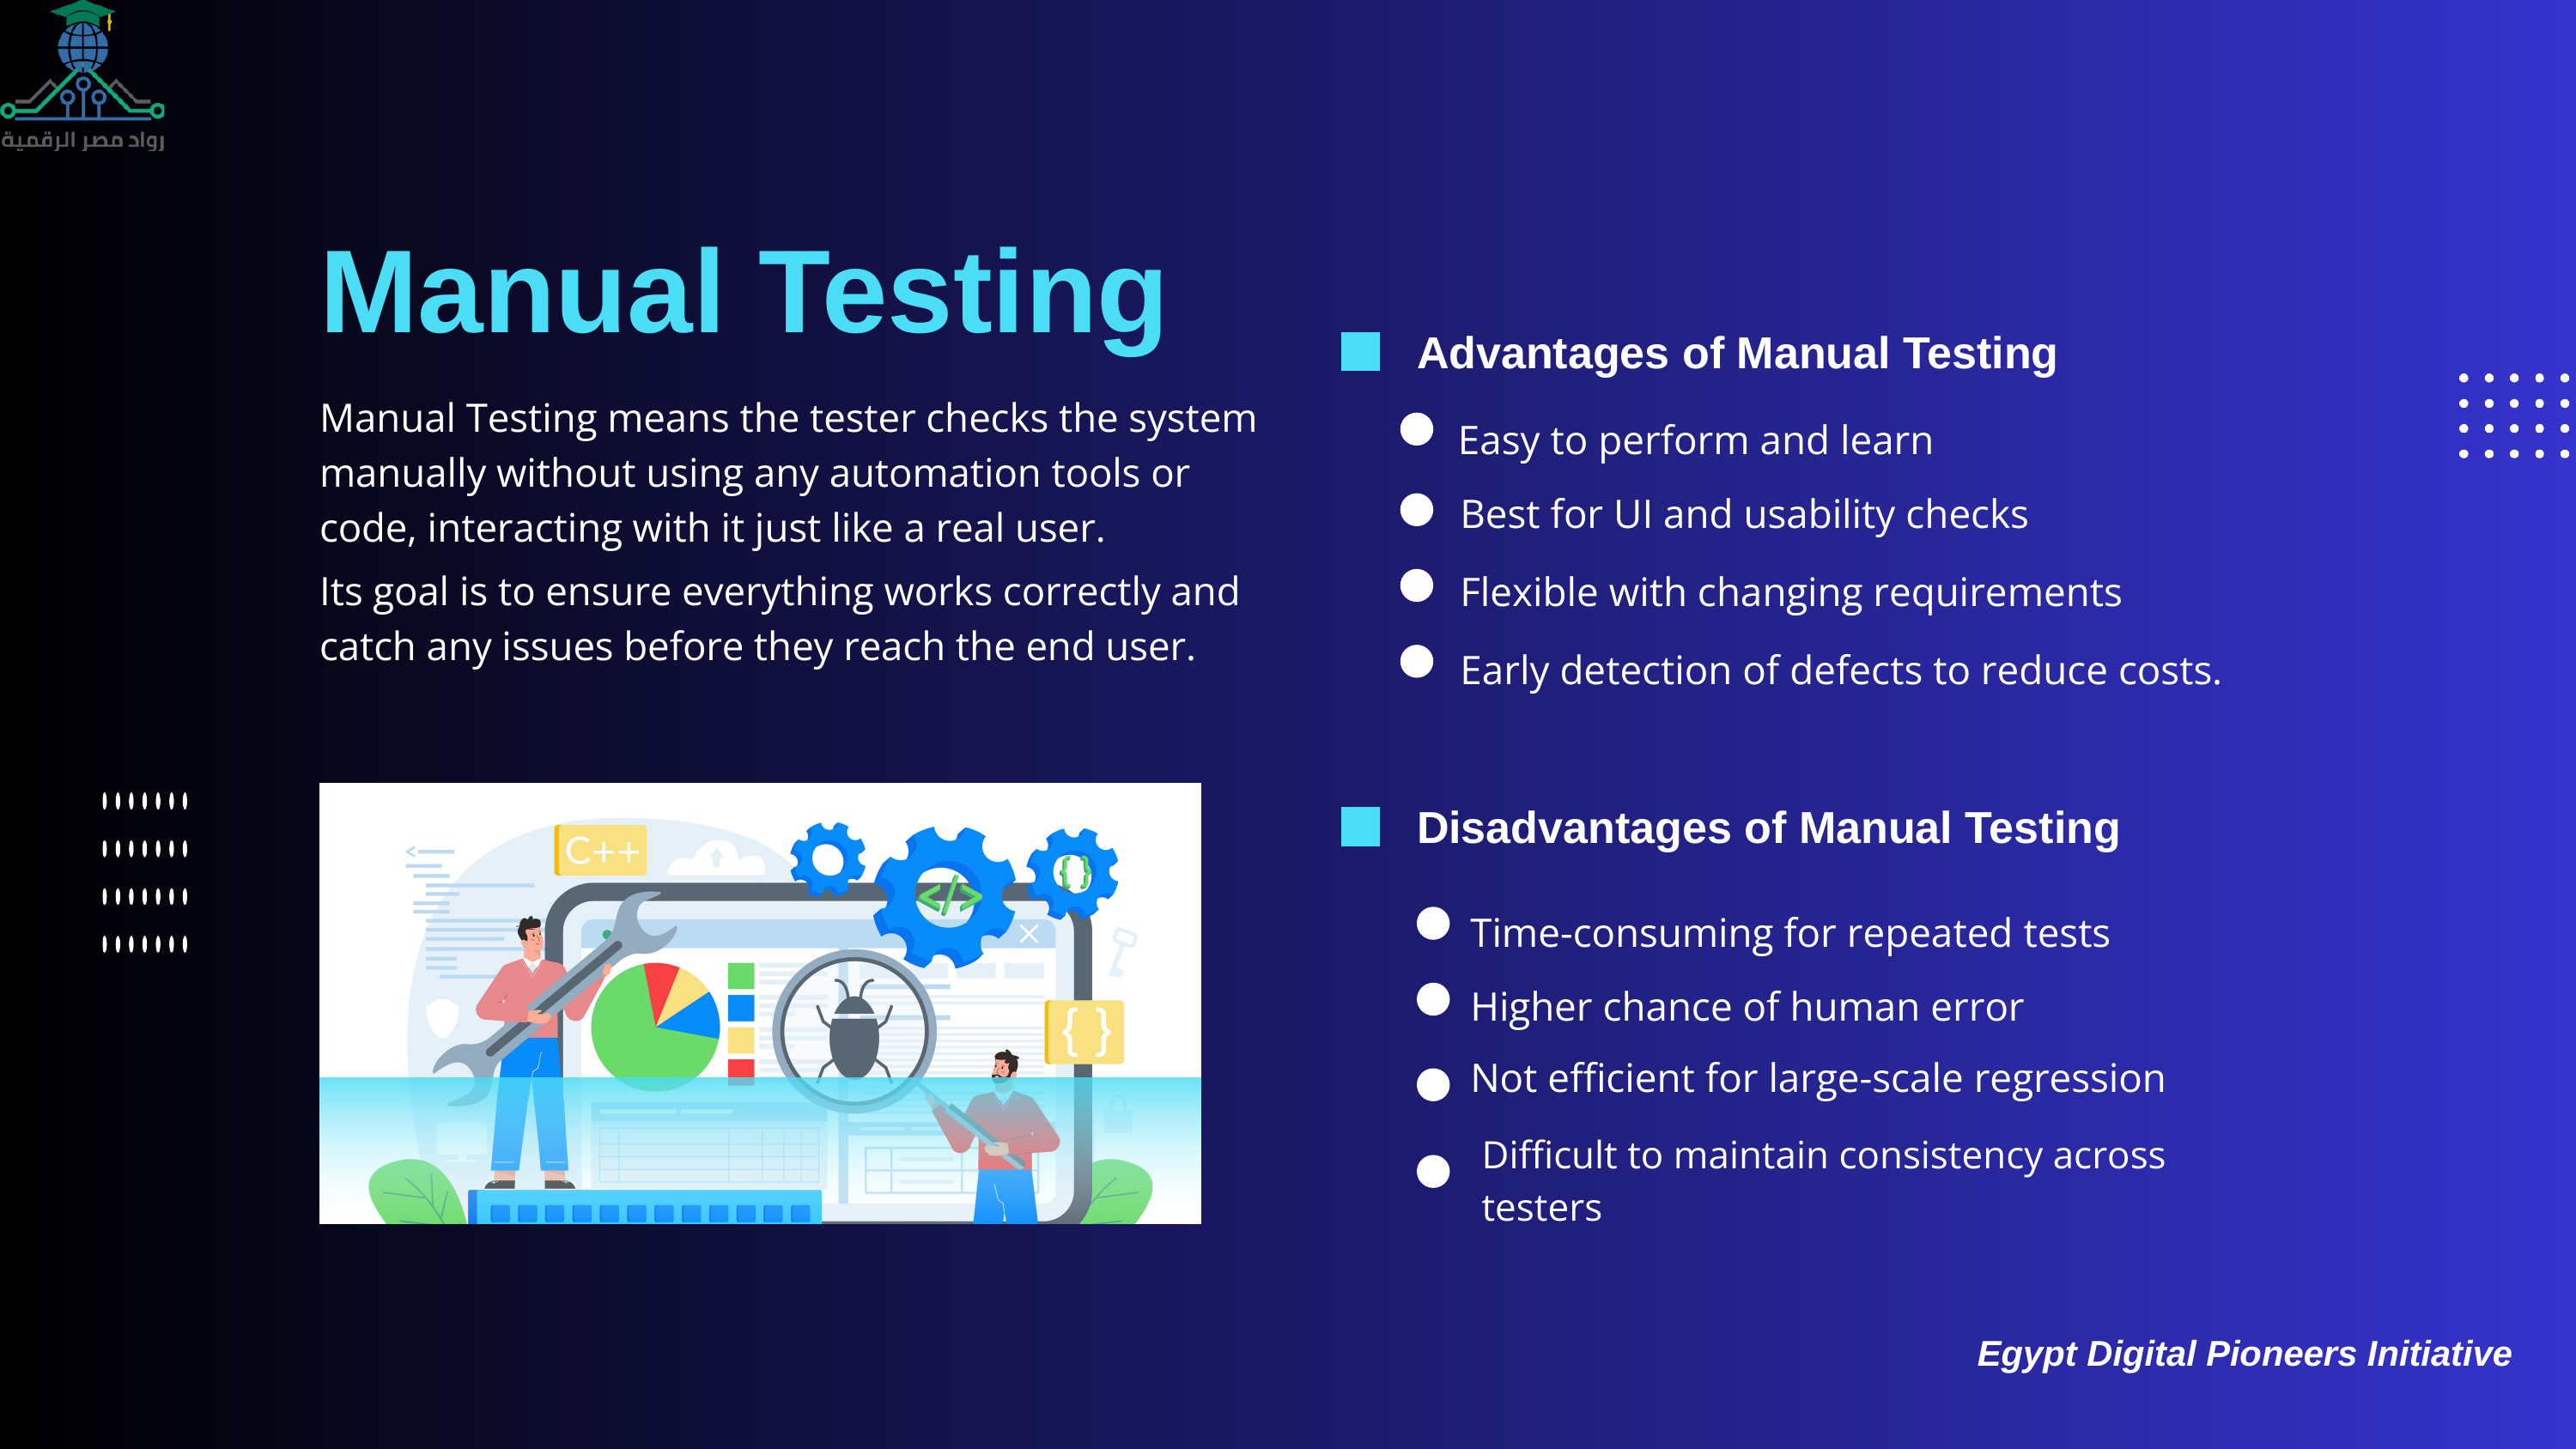

Manual Testing
Advantages of Manual Testing

Manual Testing means the tester checks the system manually without using any automation tools or code, interacting with it just like a real user.
 Easy to perform and learn

 Best for UI and usability checks

Its goal is to ensure everything works correctly and catch any issues before they reach the end user.
 Flexible with changing requirements

Early detection of defects to reduce costs.

Disadvantages of Manual Testing

 Time-consuming for repeated tests

 Higher chance of human error

 Not efficient for large-scale regression

Difficult to maintain consistency across testers

Egypt Digital Pioneers Initiative